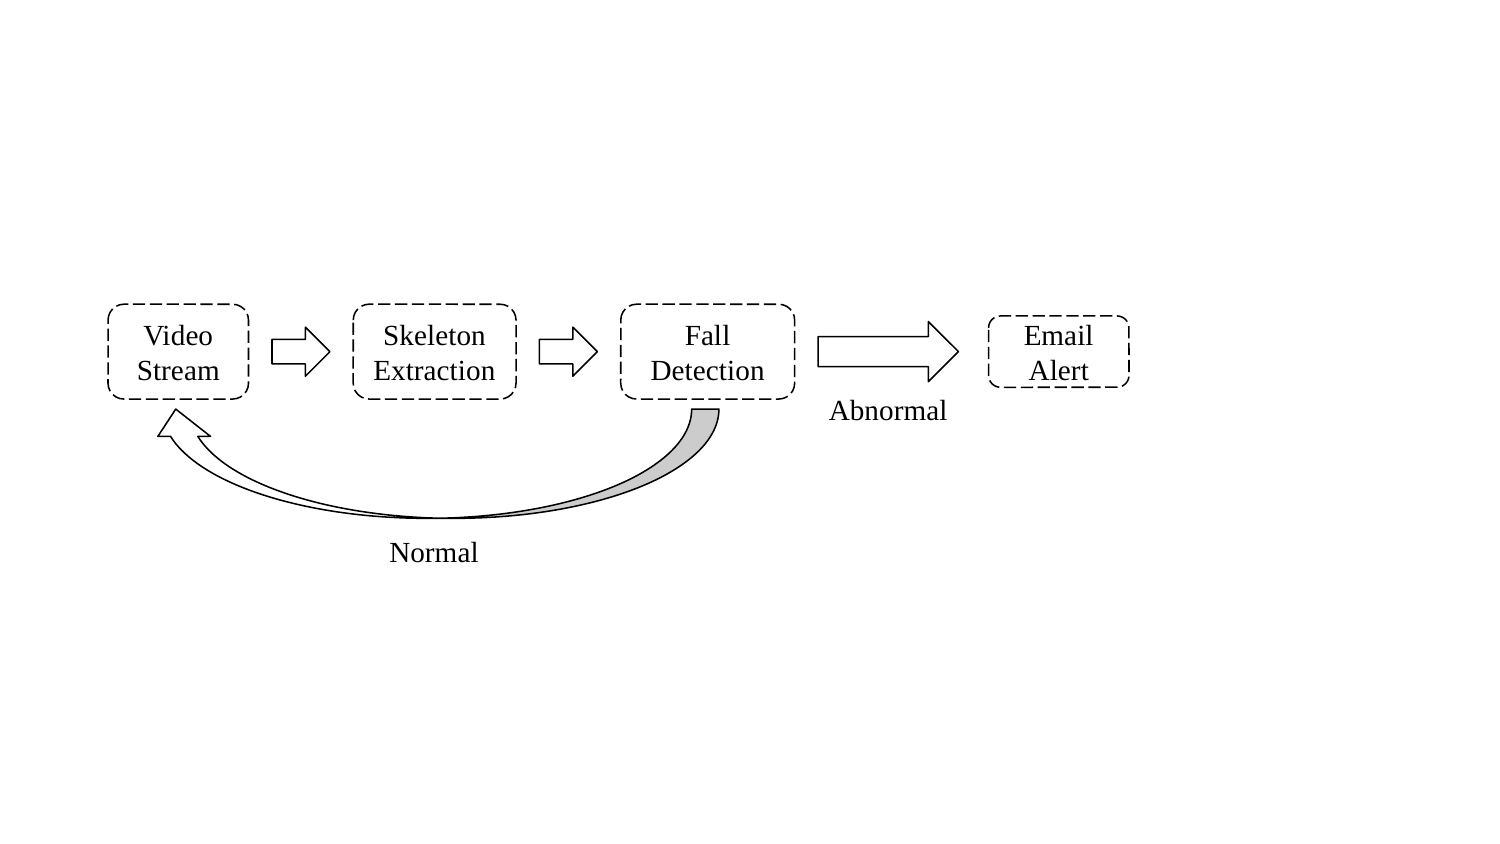

Video Stream
Skeleton Extraction
Fall
Detection
Email
Alert

Abnormal

Normal